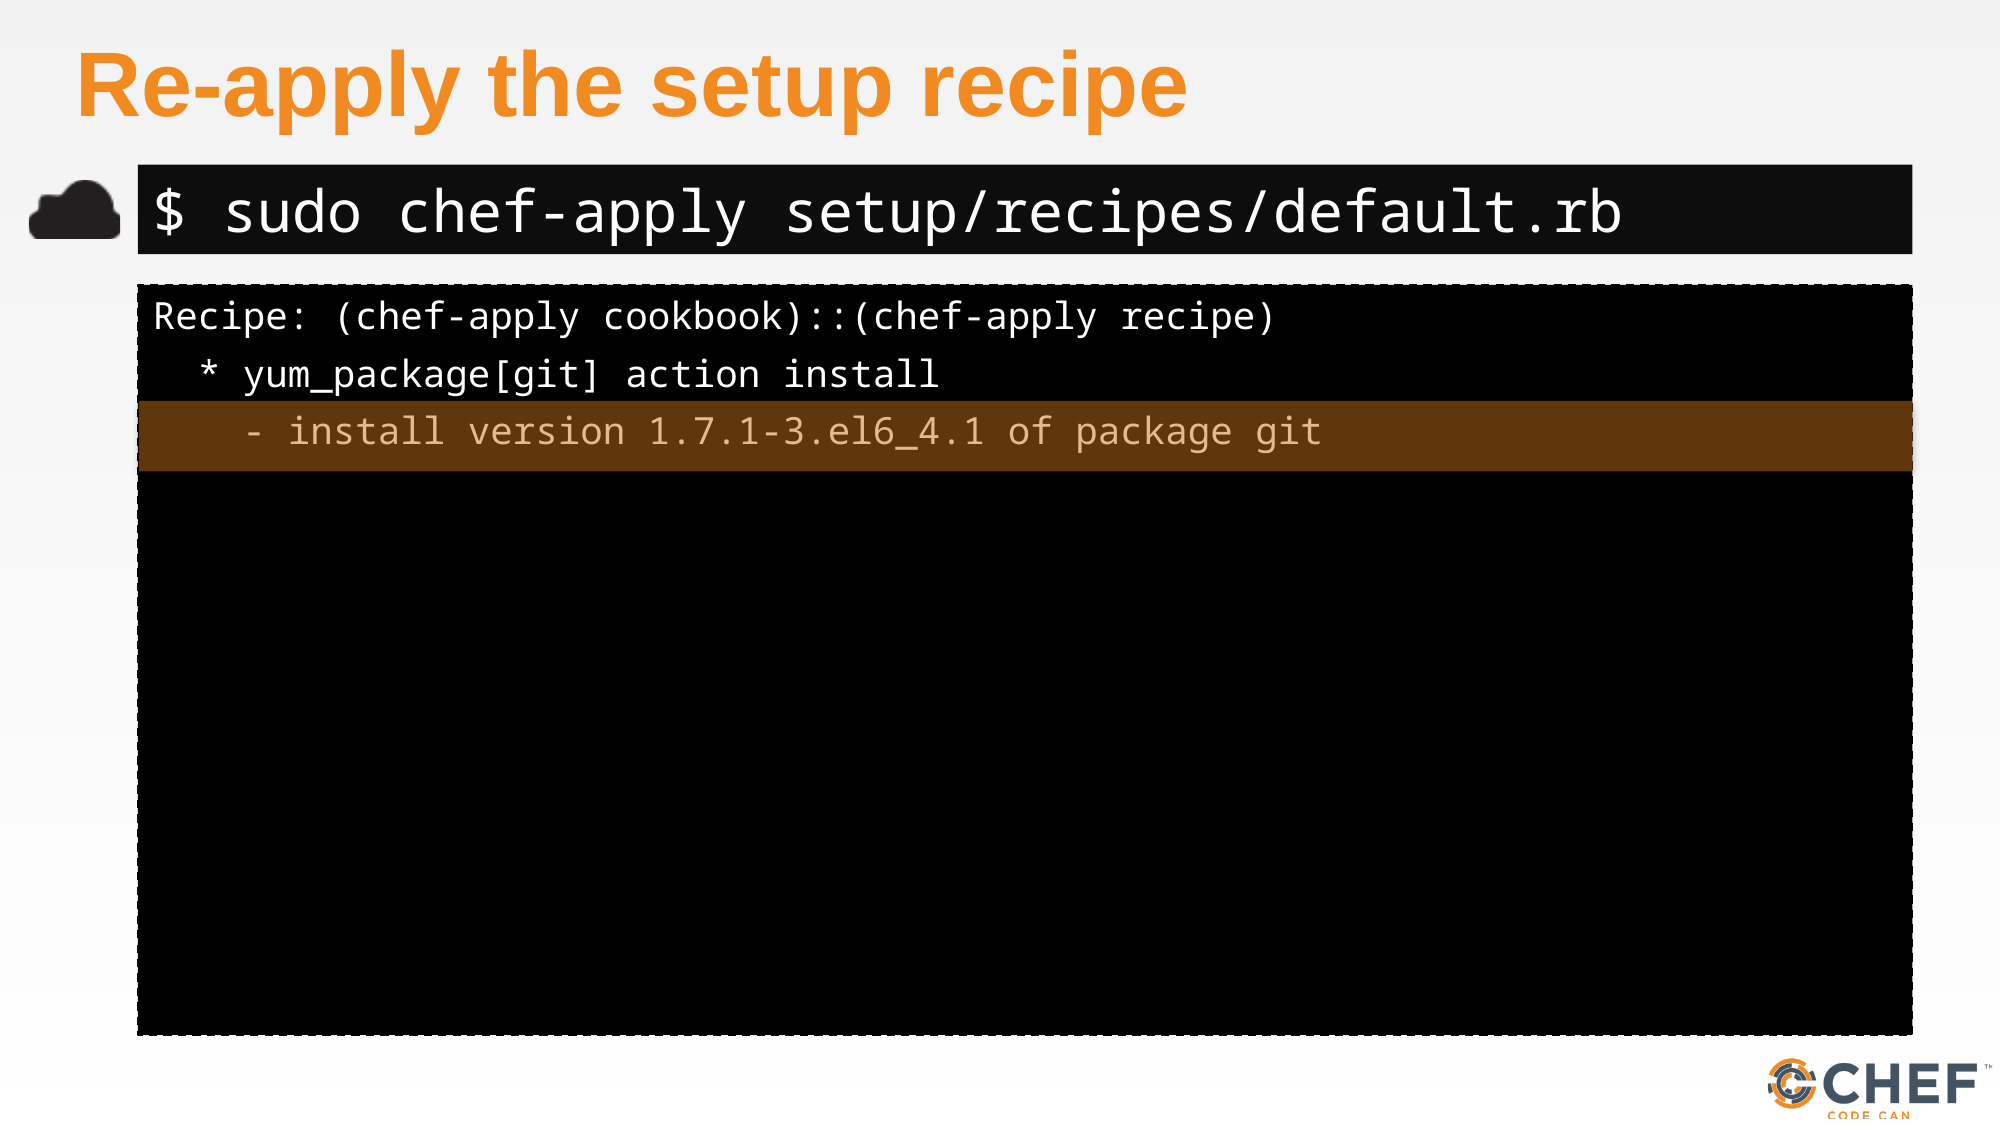

# Re-apply the setup recipe
$ sudo chef-apply setup/recipes/default.rb
Recipe: (chef-apply cookbook)::(chef-apply recipe)
  * yum_package[git] action install
    - install version 1.7.1-3.el6_4.1 of package git